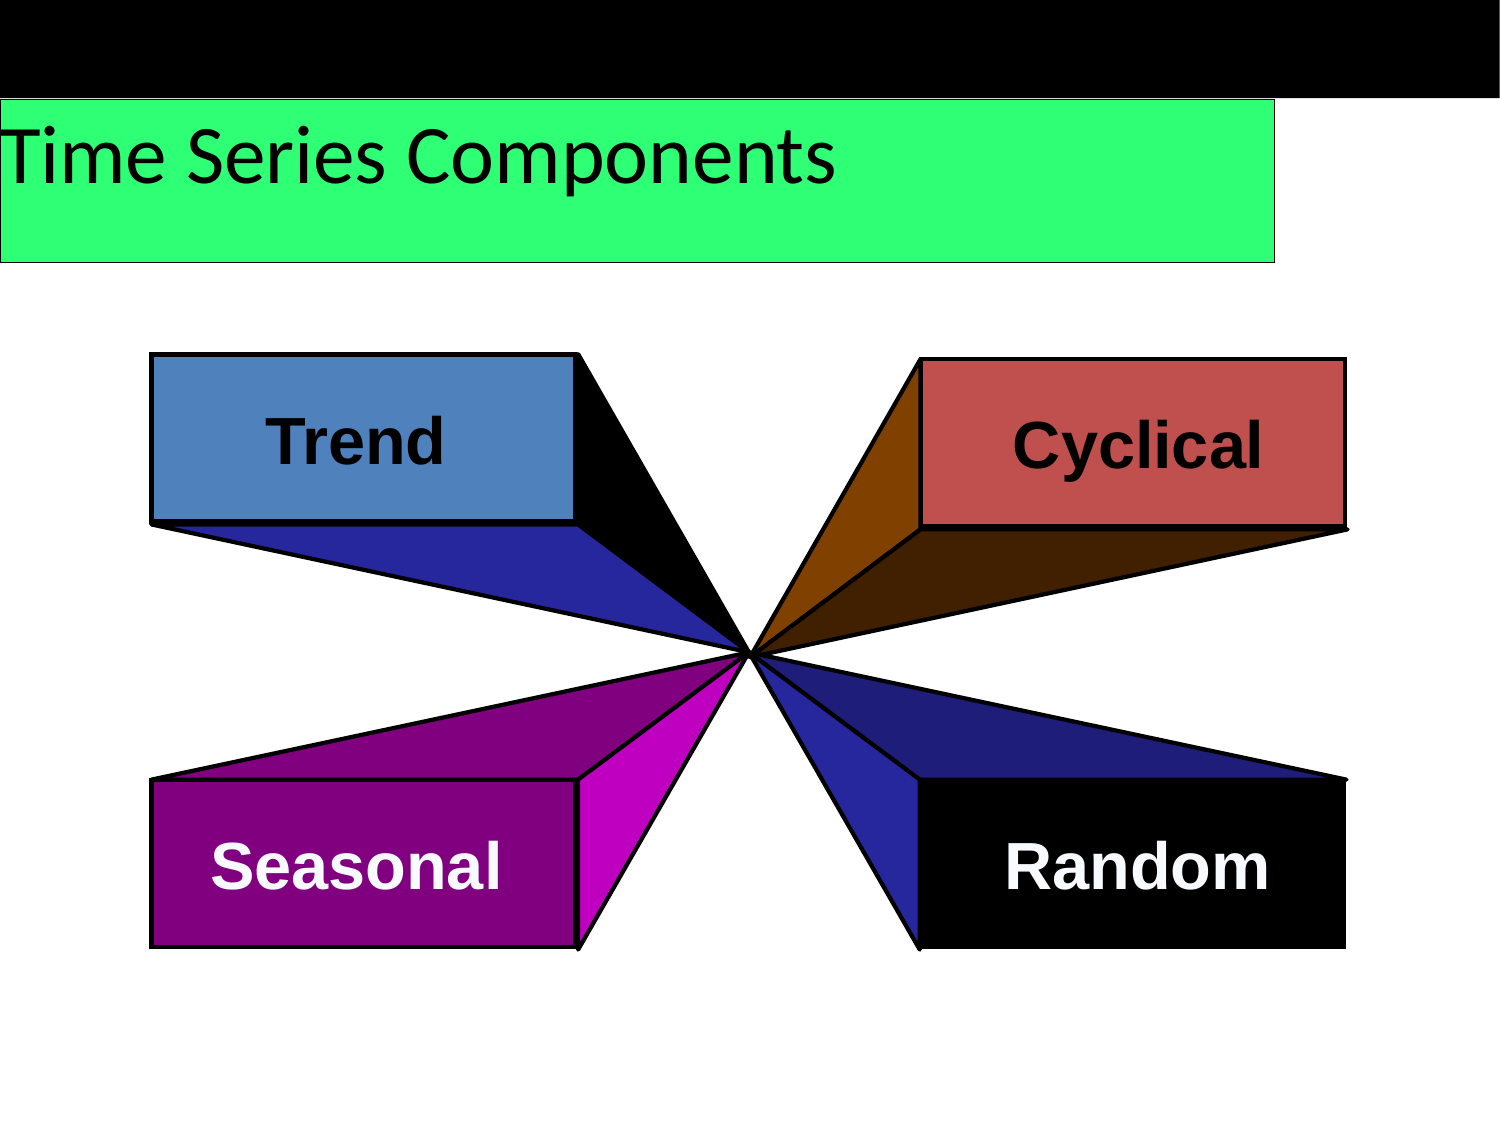

Time Series Components

Trend

Cyclical

Seasonal

Random